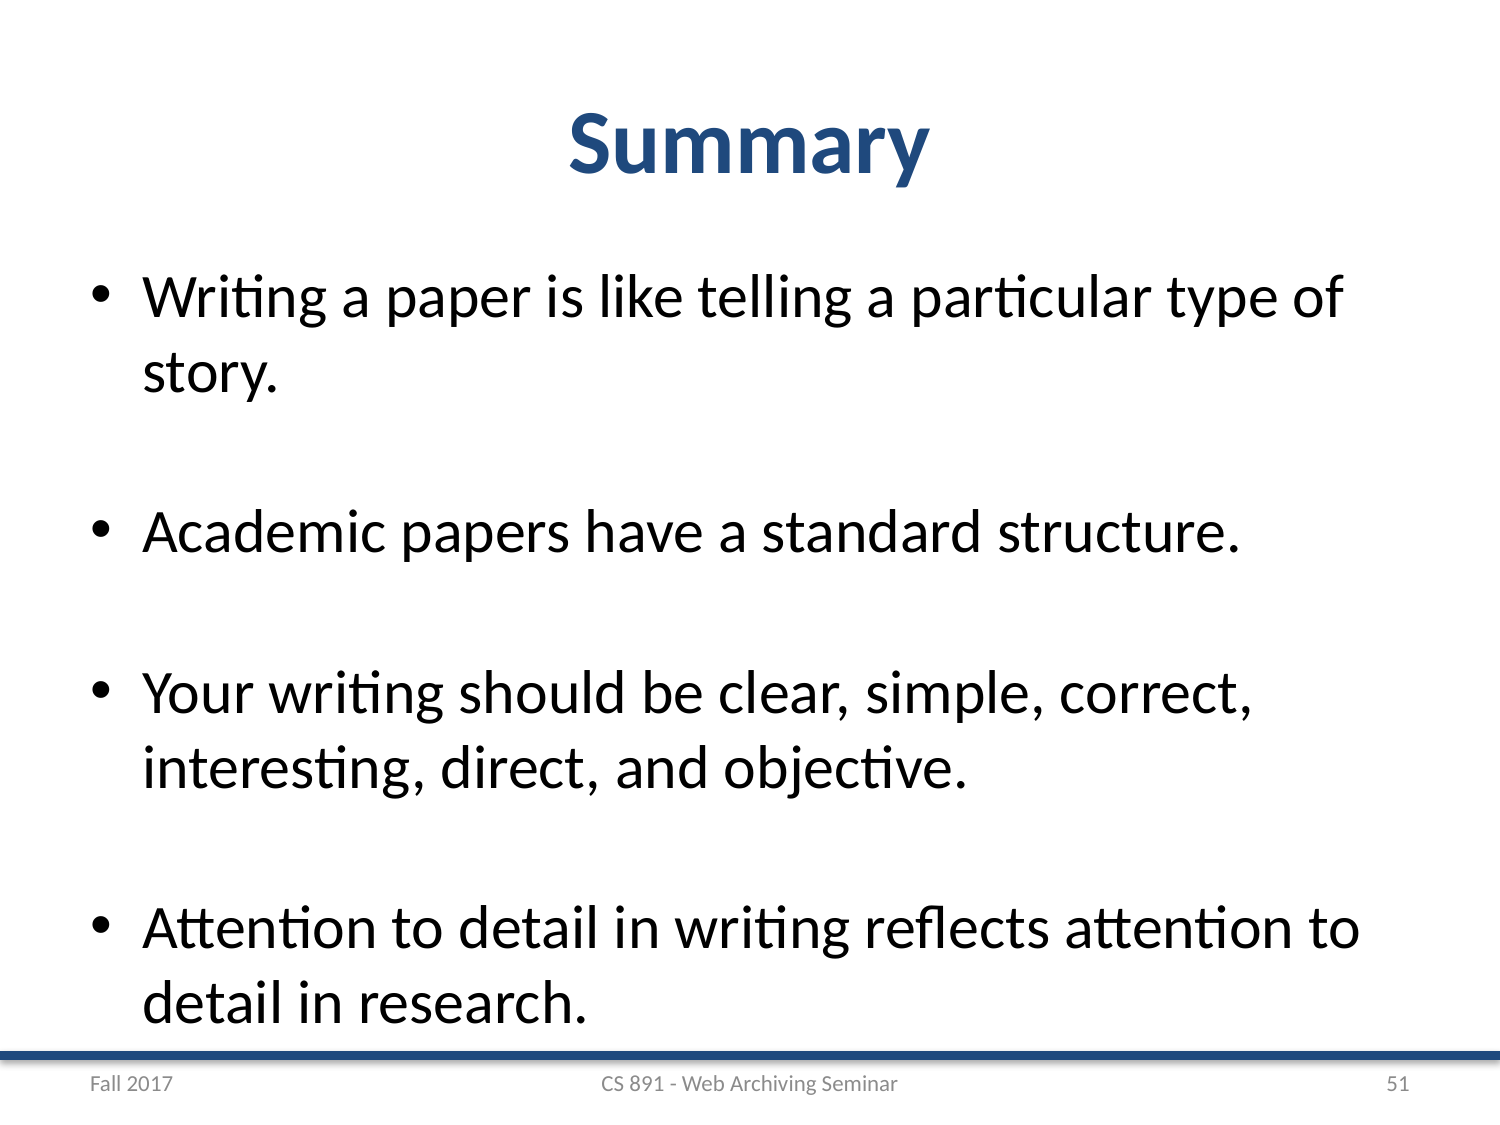

# Summary
Writing a paper is like telling a particular type of story.

Academic papers have a standard structure.

Your writing should be clear, simple, correct, interesting, direct, and objective.

Attention to detail in writing reflects attention to detail in research.
Fall 2017
CS 891 - Web Archiving Seminar
51